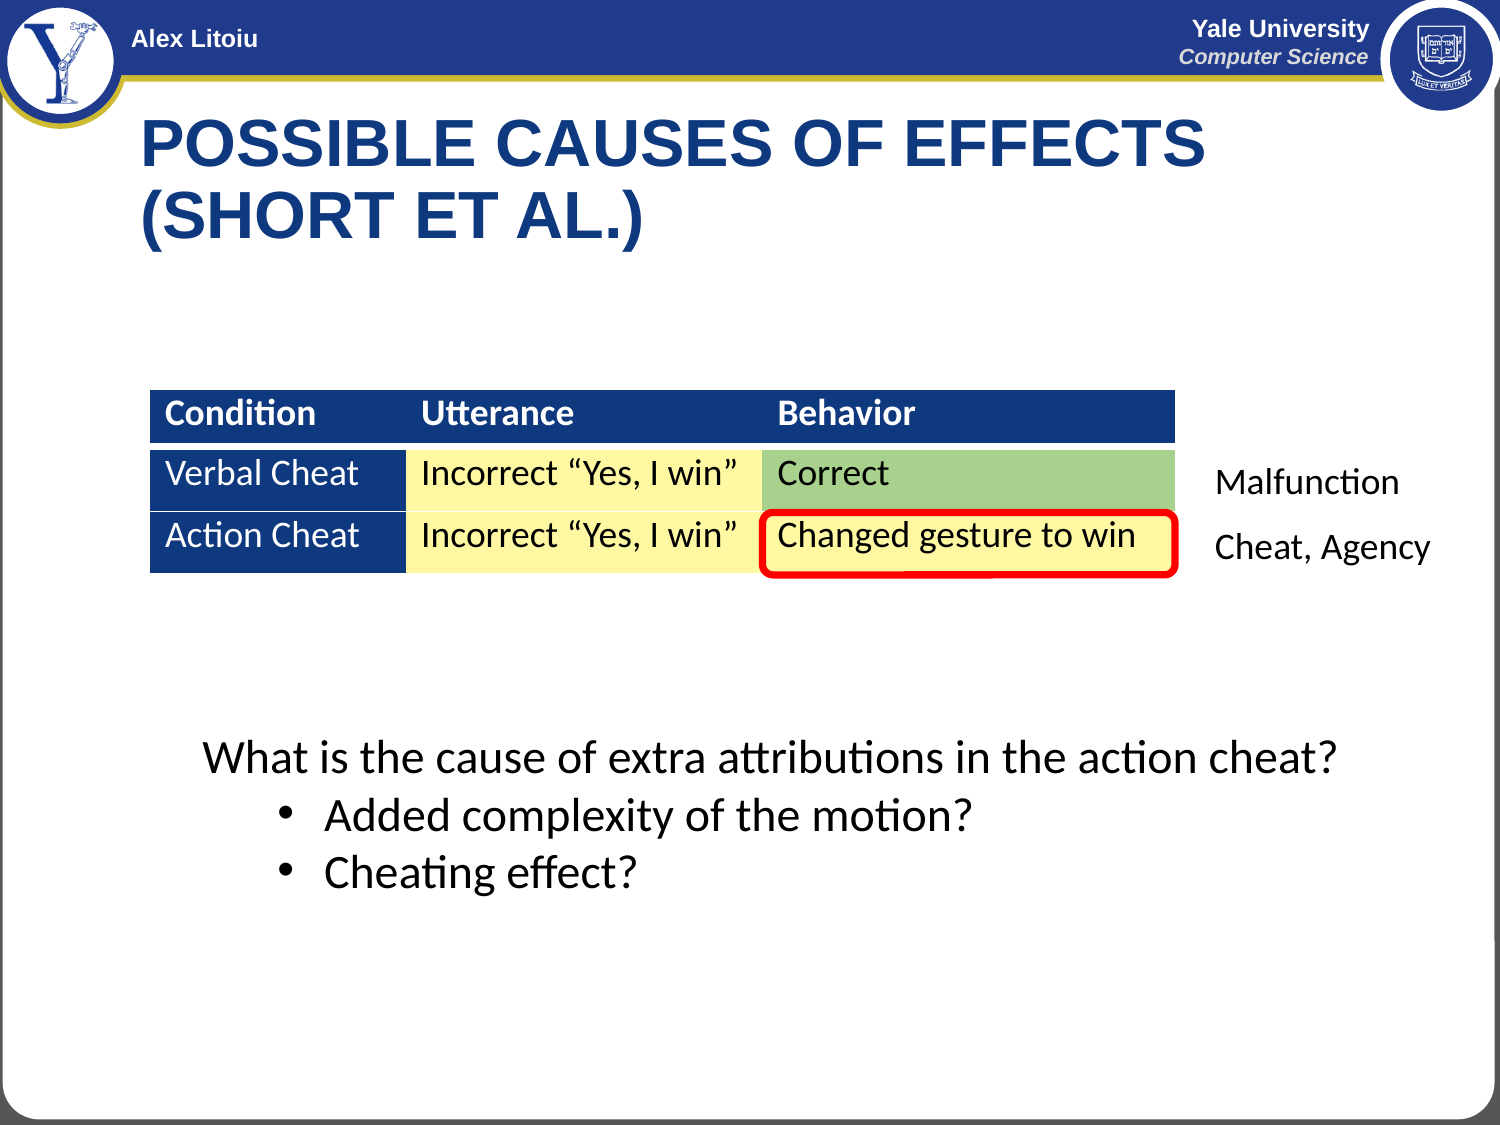

Possible Causes of Effects
(Short et al.)
| Condition | Utterance | Behavior |
| --- | --- | --- |
| Verbal Cheat | Incorrect “Yes, I win” | Correct |
| --- | --- | --- |
Malfunction
| Action Cheat | Incorrect “Yes, I win” | Changed gesture to win |
| --- | --- | --- |

Cheat, Agency
What is the cause of extra attributions in the action cheat?
Added complexity of the motion?
Cheating effect?